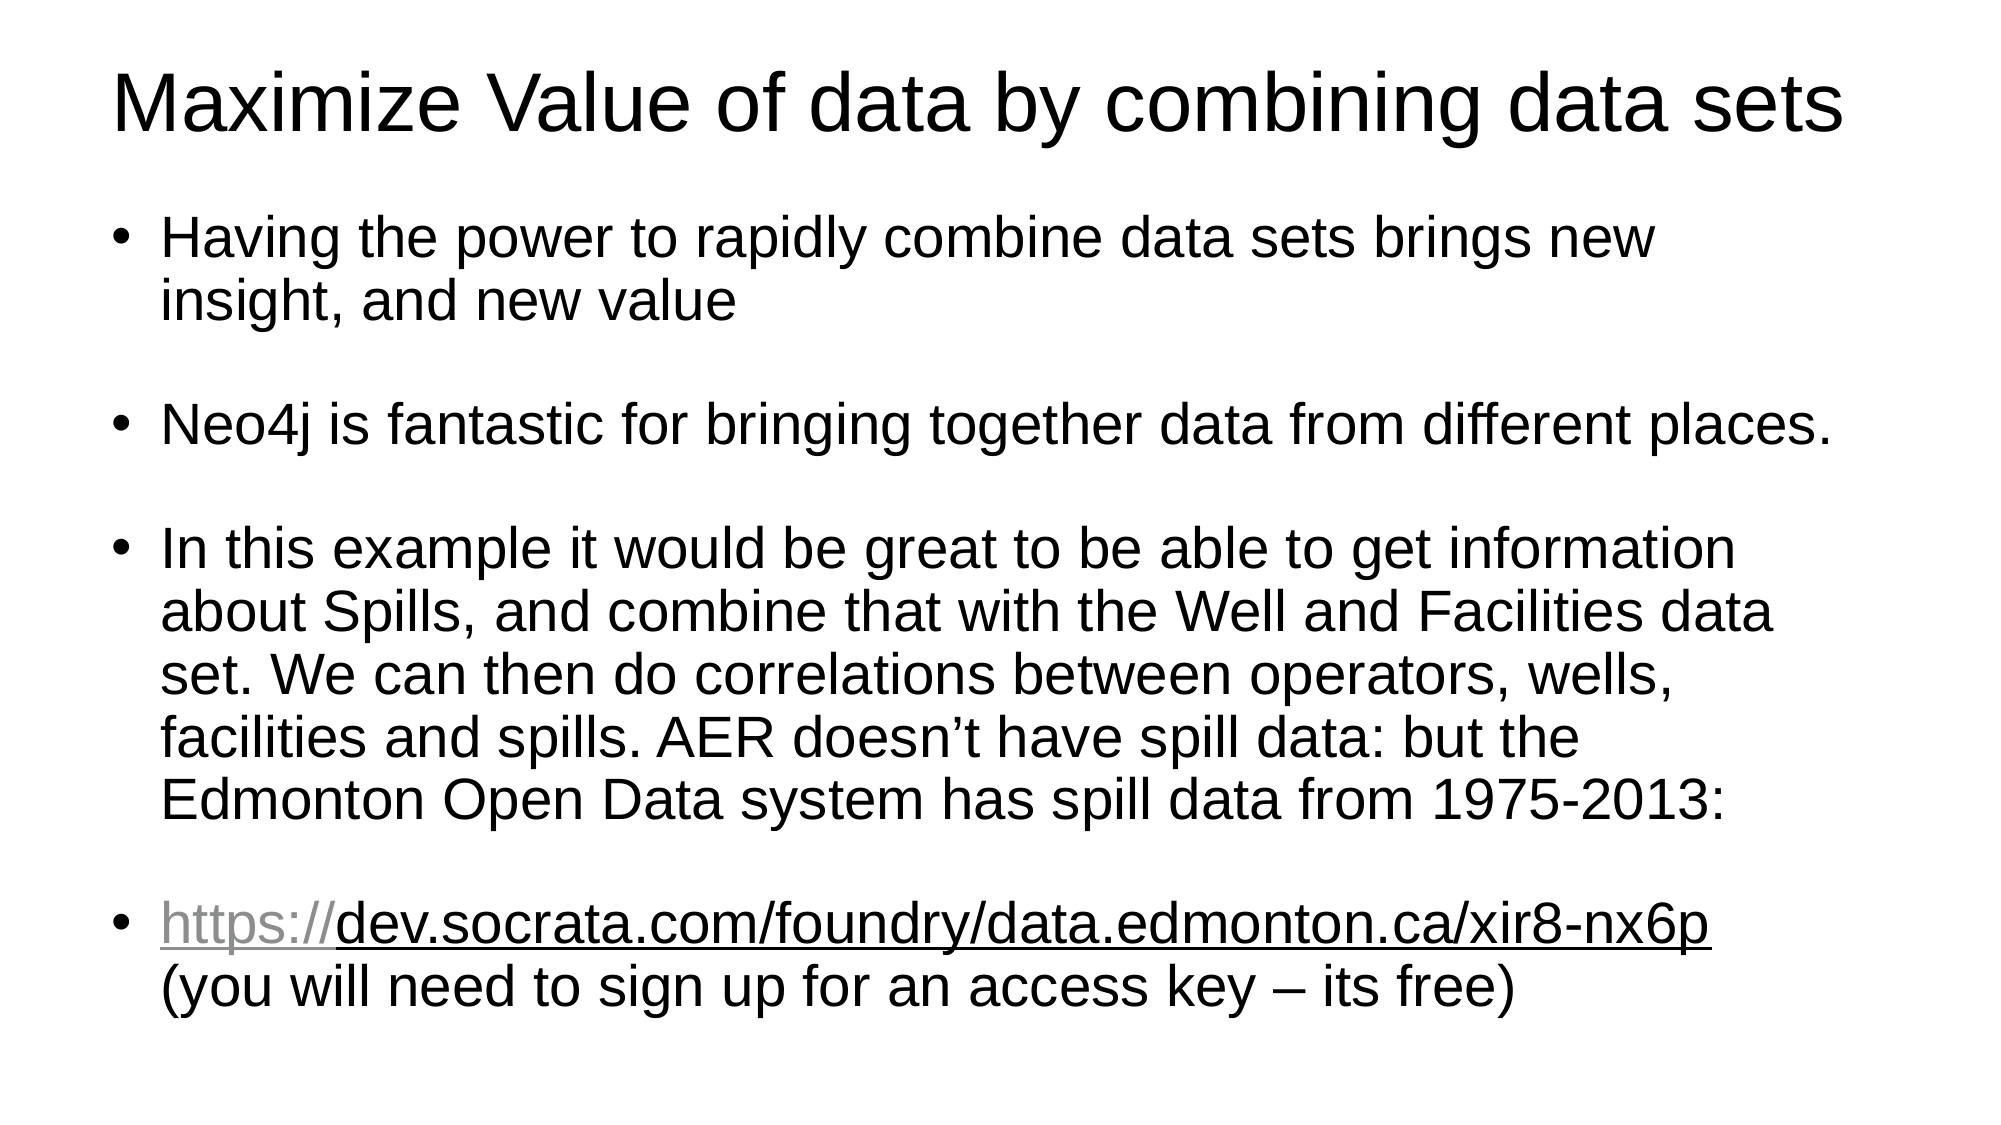

# Maximize Value of data by combining data sets
Having the power to rapidly combine data sets brings new insight, and new value
Neo4j is fantastic for bringing together data from different places.
In this example it would be great to be able to get information about Spills, and combine that with the Well and Facilities data set. We can then do correlations between operators, wells, facilities and spills. AER doesn’t have spill data: but the Edmonton Open Data system has spill data from 1975-2013:
https://dev.socrata.com/foundry/data.edmonton.ca/xir8-nx6p (you will need to sign up for an access key – its free)